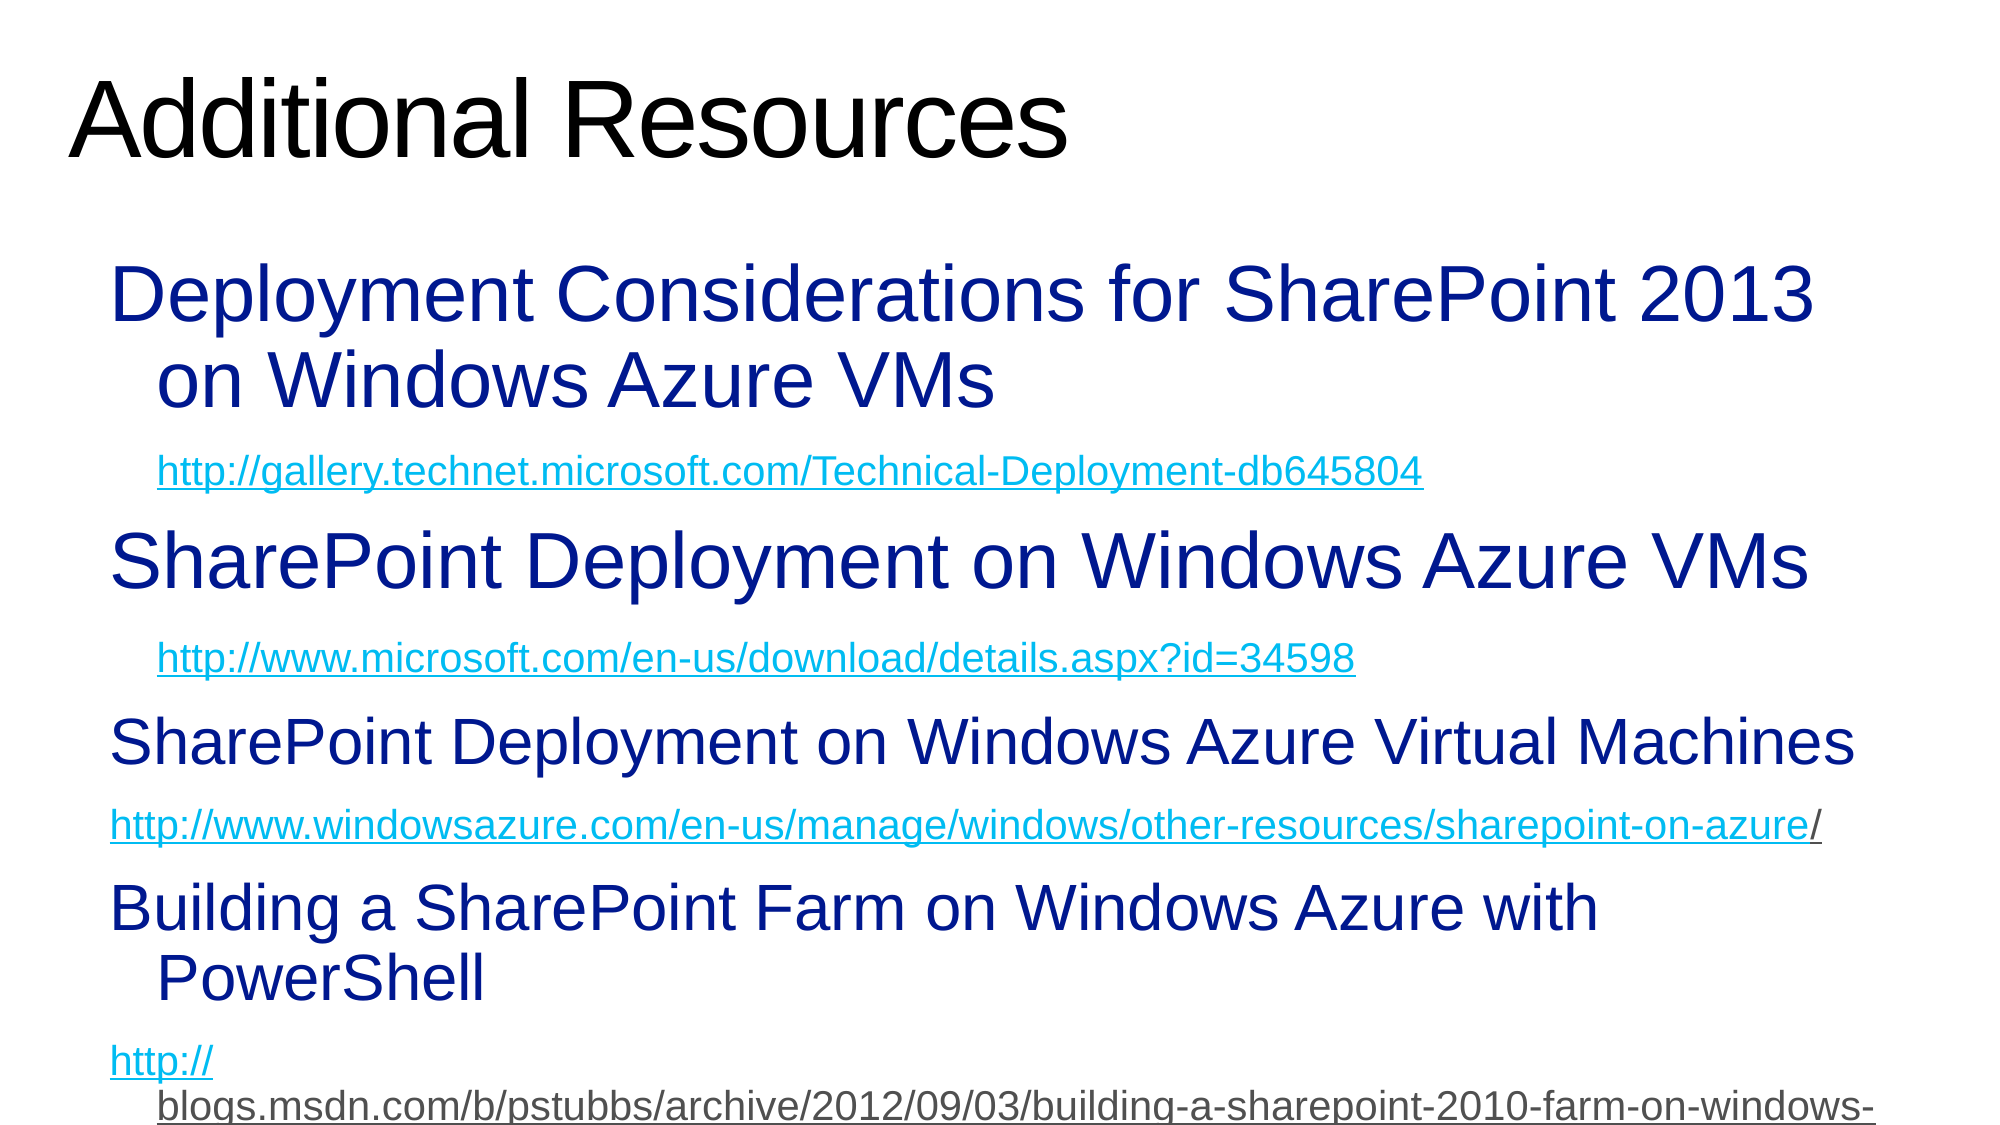

# Additional Resources
Deployment Considerations for SharePoint 2013 on Windows Azure VMs
	http://gallery.technet.microsoft.com/Technical-Deployment-db645804
SharePoint Deployment on Windows Azure VMs
	http://www.microsoft.com/en-us/download/details.aspx?id=34598
SharePoint Deployment on Windows Azure Virtual Machines
http://www.windowsazure.com/en-us/manage/windows/other-resources/sharepoint-on-azure/
Building a SharePoint Farm on Windows Azure with PowerShell
http://blogs.msdn.com/b/pstubbs/archive/2012/09/03/building-a-sharepoint-2010-farm-on-windows-azure-with-powershell.aspx